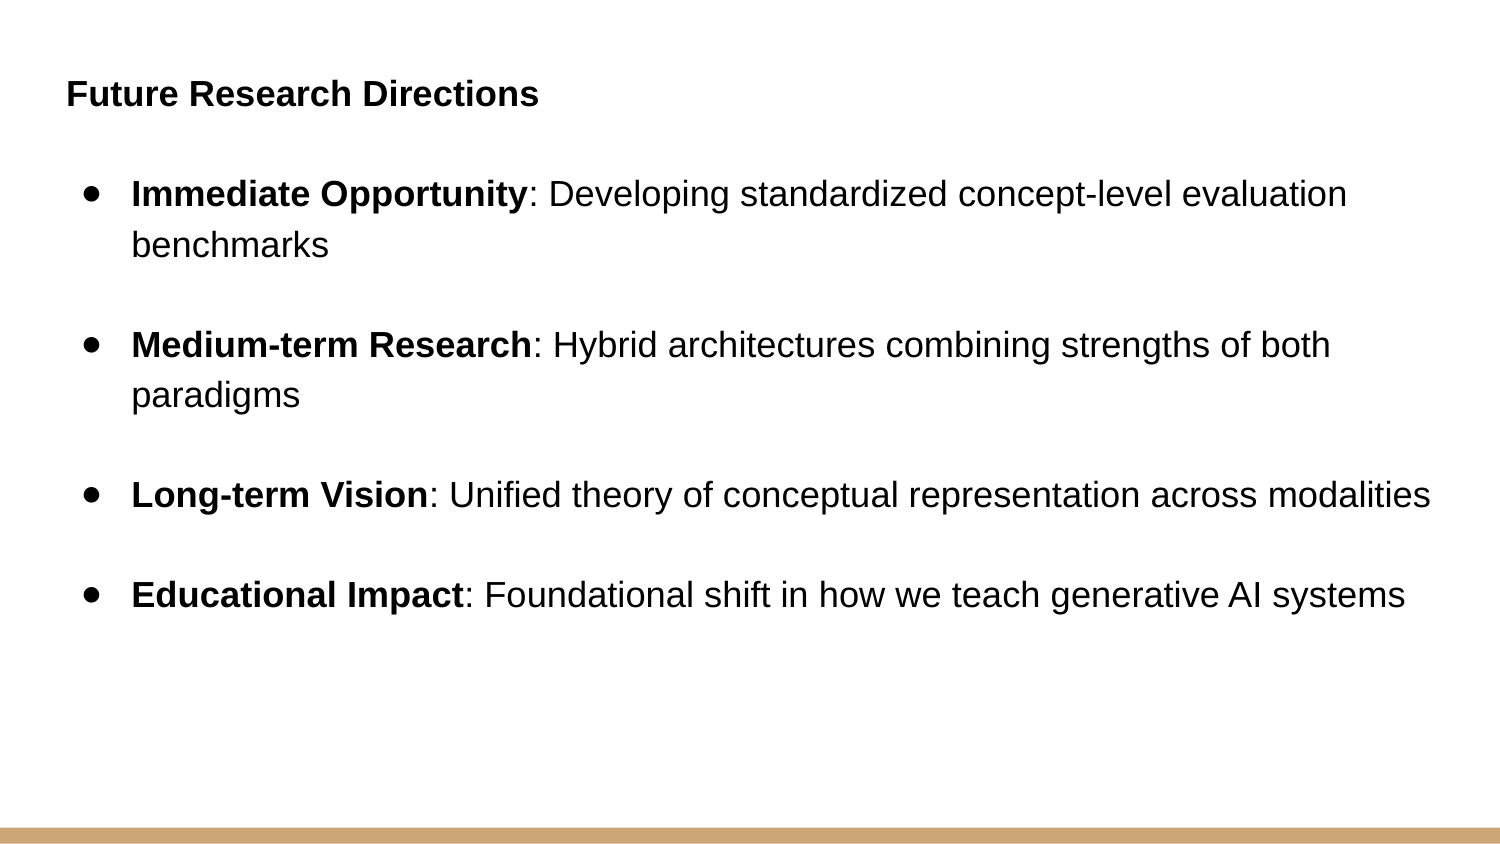

Future Research Directions

Immediate Opportunity: Developing standardized concept-level evaluation benchmarks

Medium-term Research: Hybrid architectures combining strengths of both paradigms

Long-term Vision: Unified theory of conceptual representation across modalities

Educational Impact: Foundational shift in how we teach generative AI systems